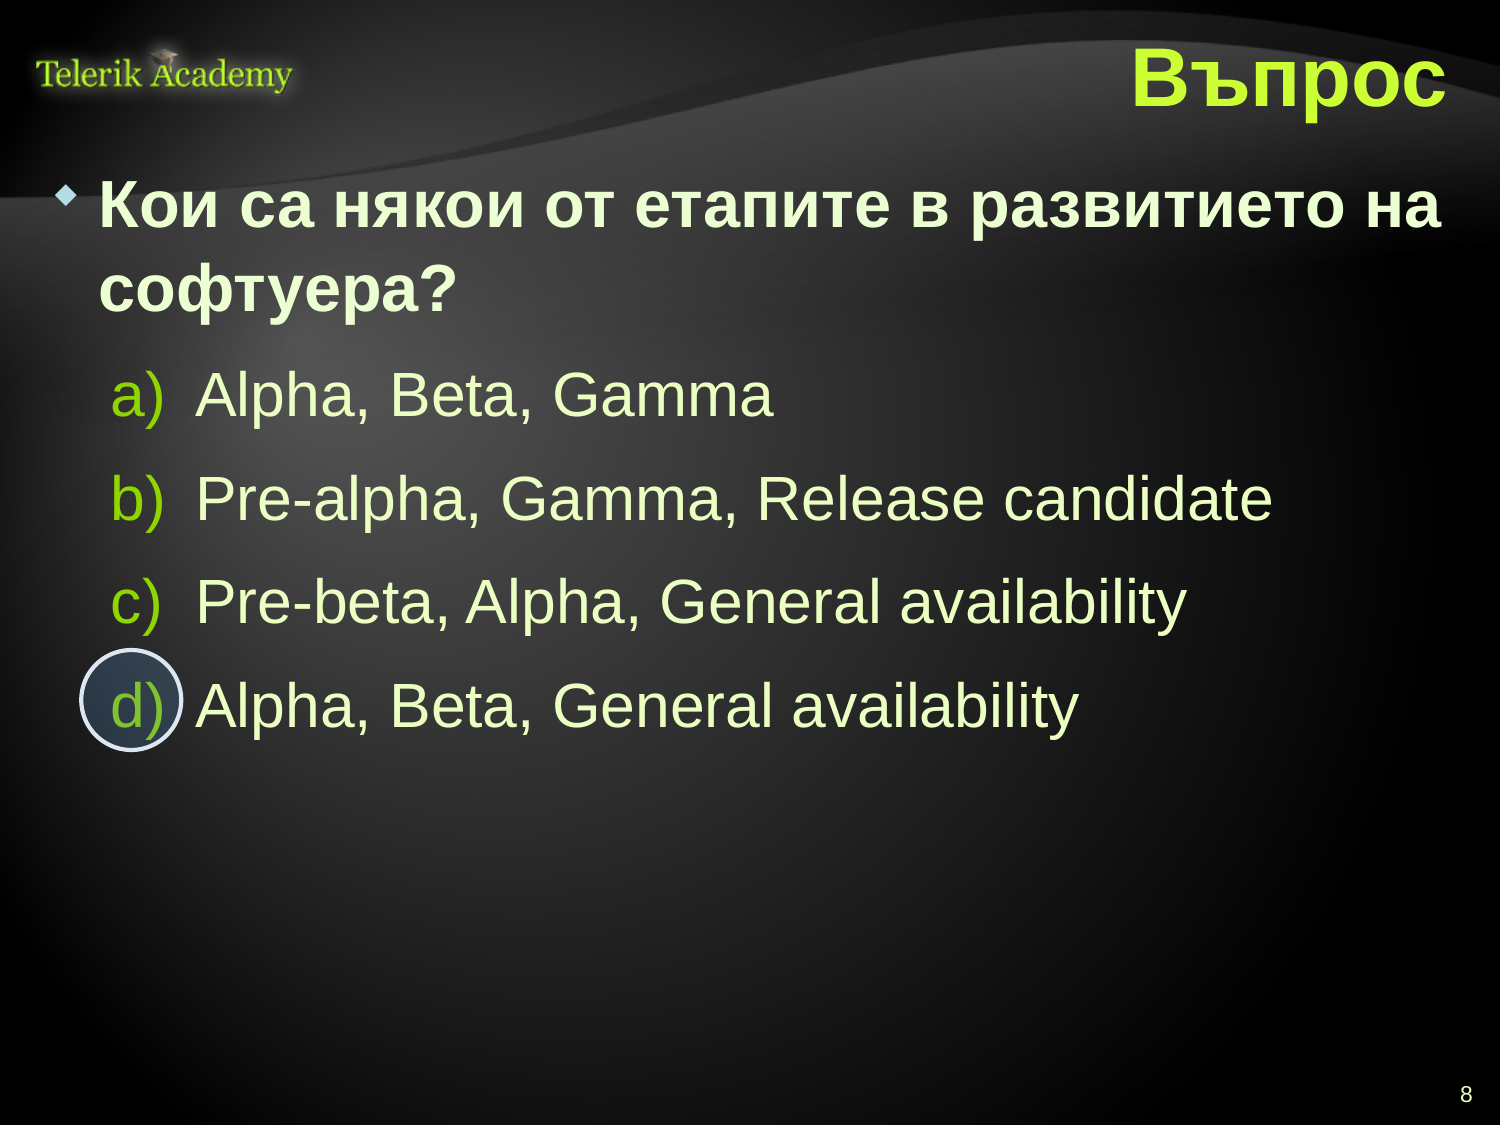

# Въпрос
Кои са някои от етапите в развитието на софтуера?
Alpha, Beta, Gamma
Pre-alpha, Gamma, Release candidate
Pre-beta, Alpha, General availability
Alpha, Beta, General availability

8